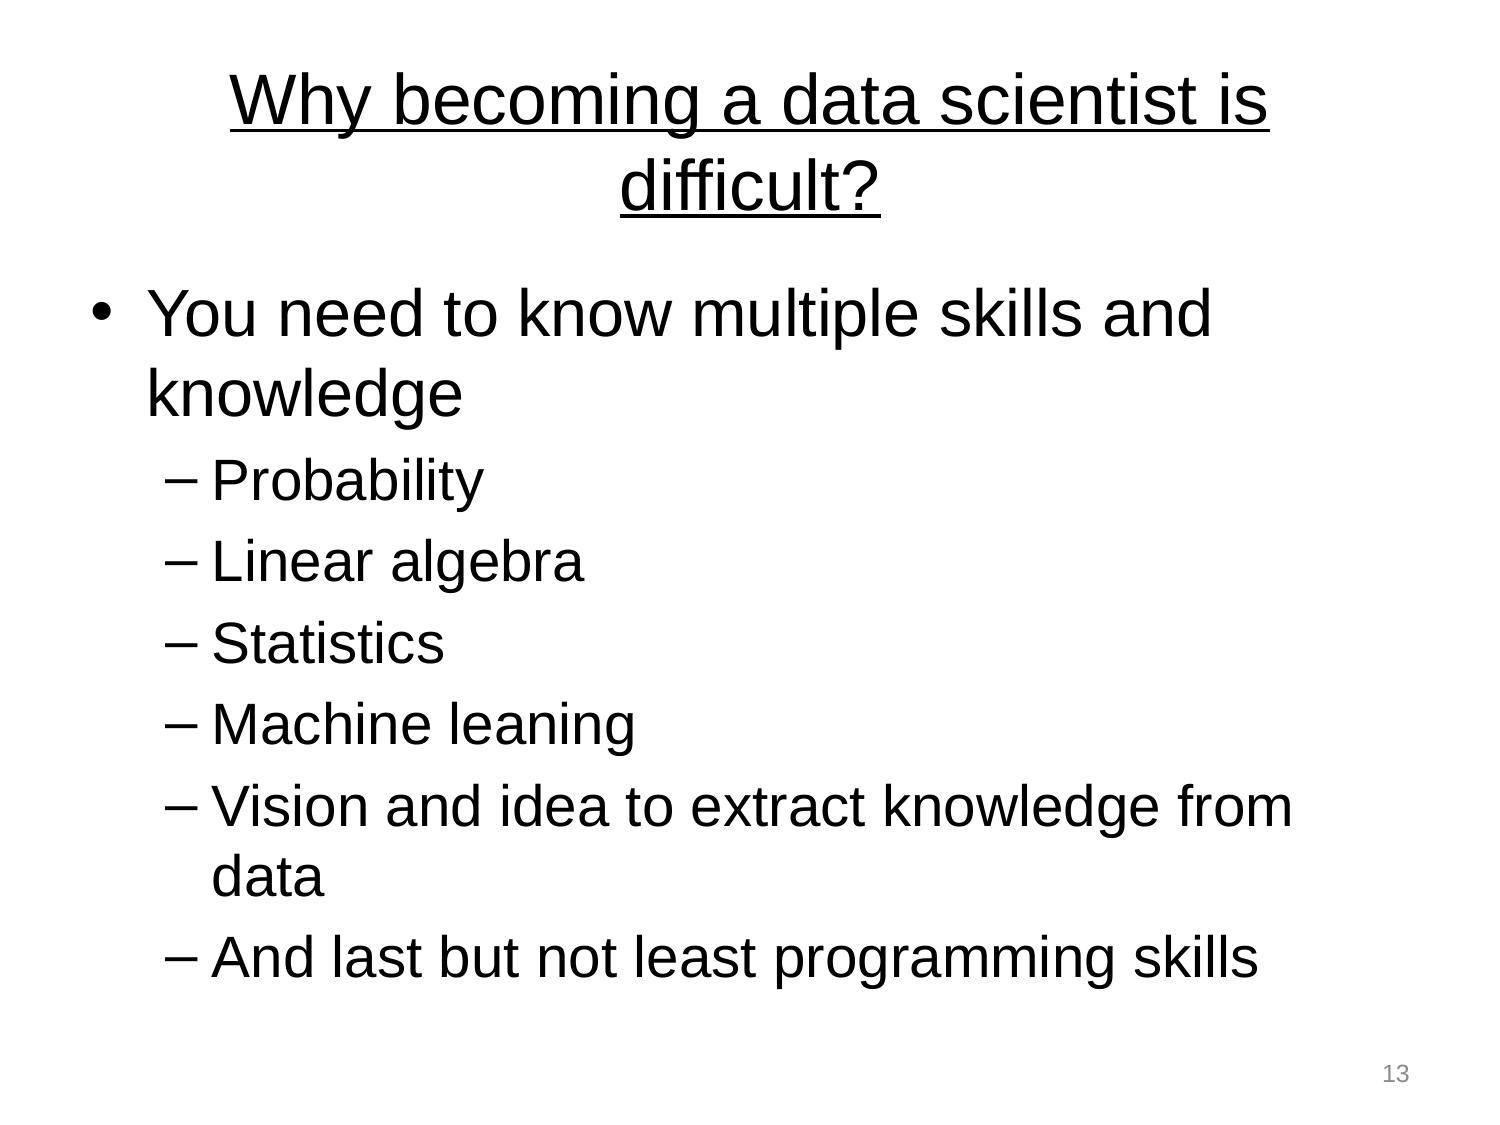

# Why becoming a data scientist is difficult?
You need to know multiple skills and knowledge
Probability
Linear algebra
Statistics
Machine leaning
Vision and idea to extract knowledge from data
And last but not least programming skills

13